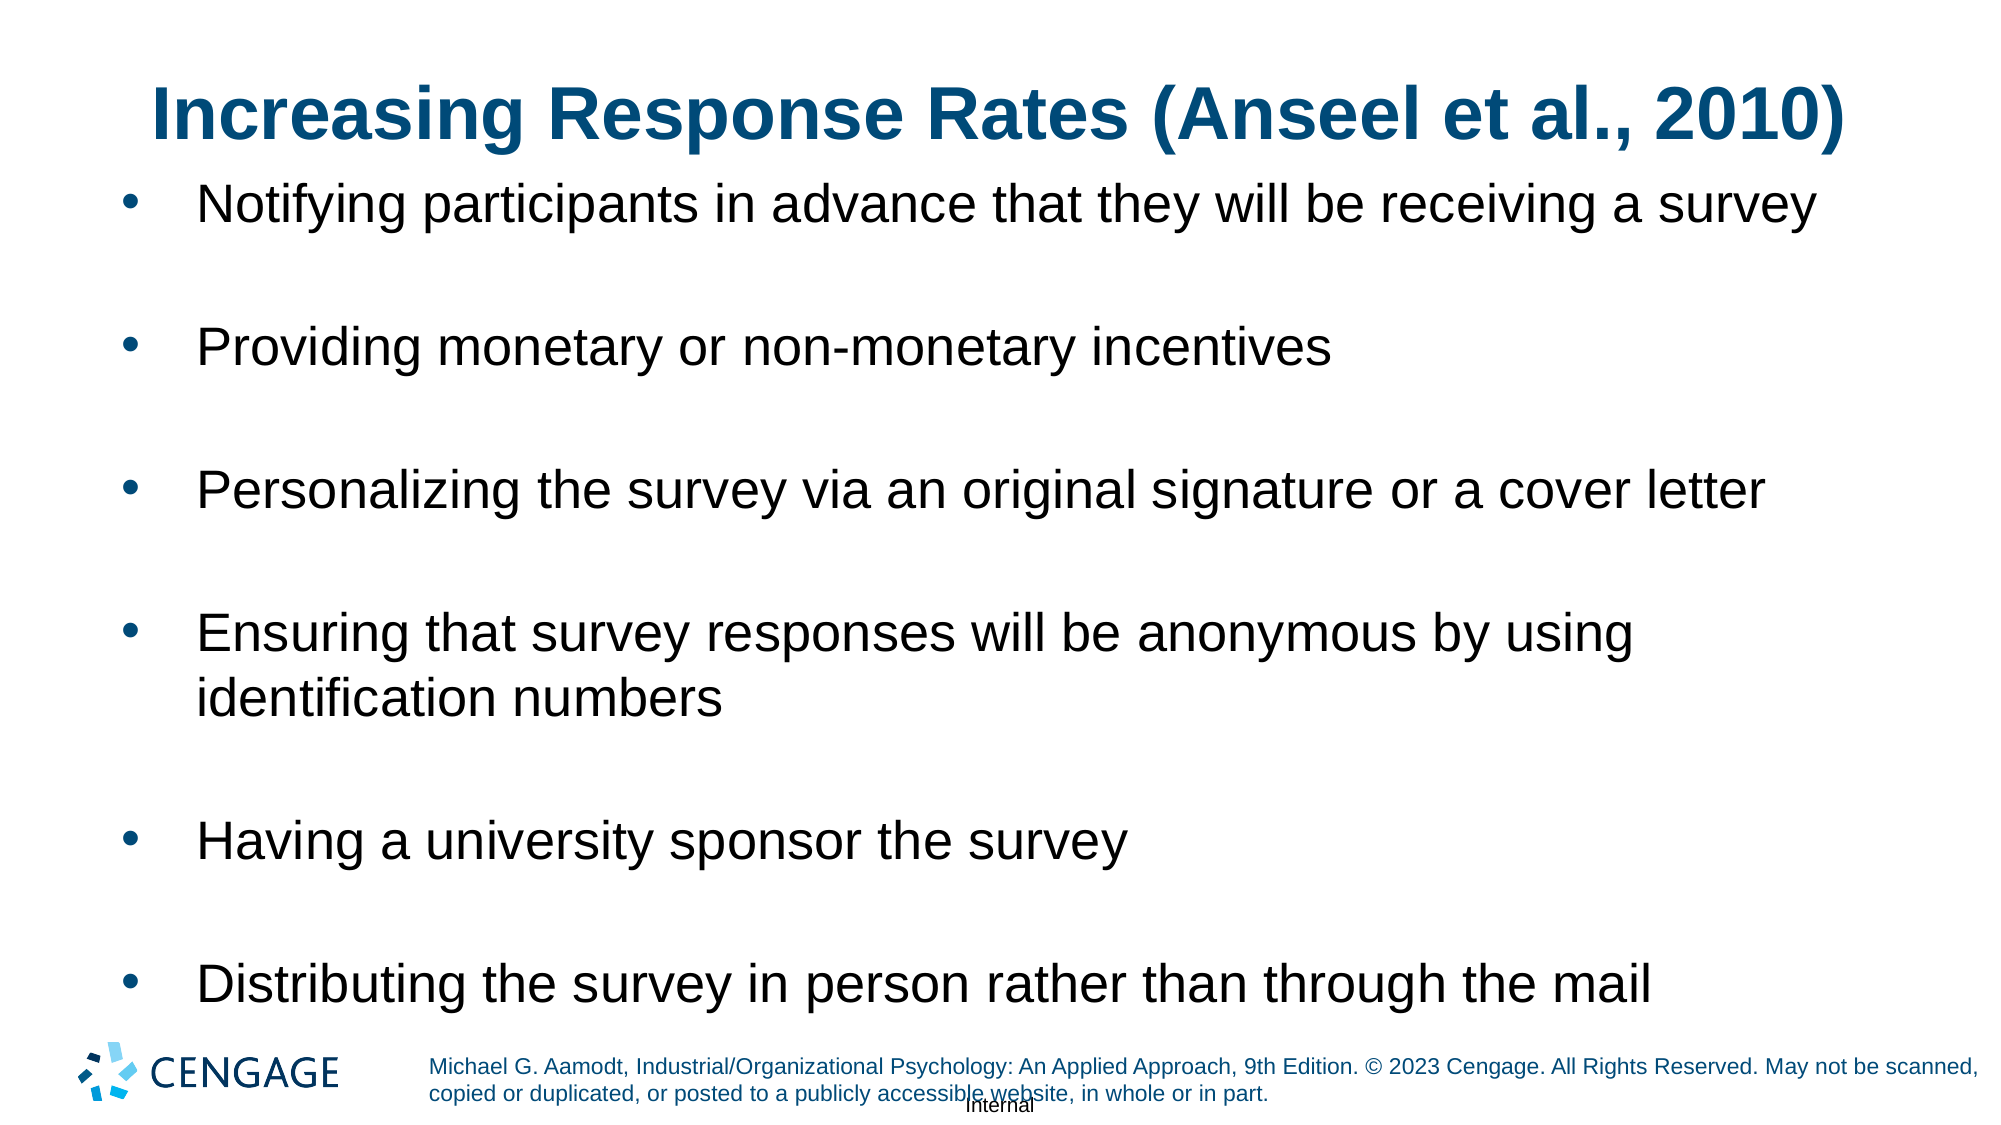

# Increasing Response Rates (Anseel et al., 2010)
Notifying participants in advance that they will be receiving a survey
Providing monetary or non-monetary incentives
Personalizing the survey via an original signature or a cover letter
Ensuring that survey responses will be anonymous by using identification numbers
Having a university sponsor the survey
Distributing the survey in person rather than through the mail